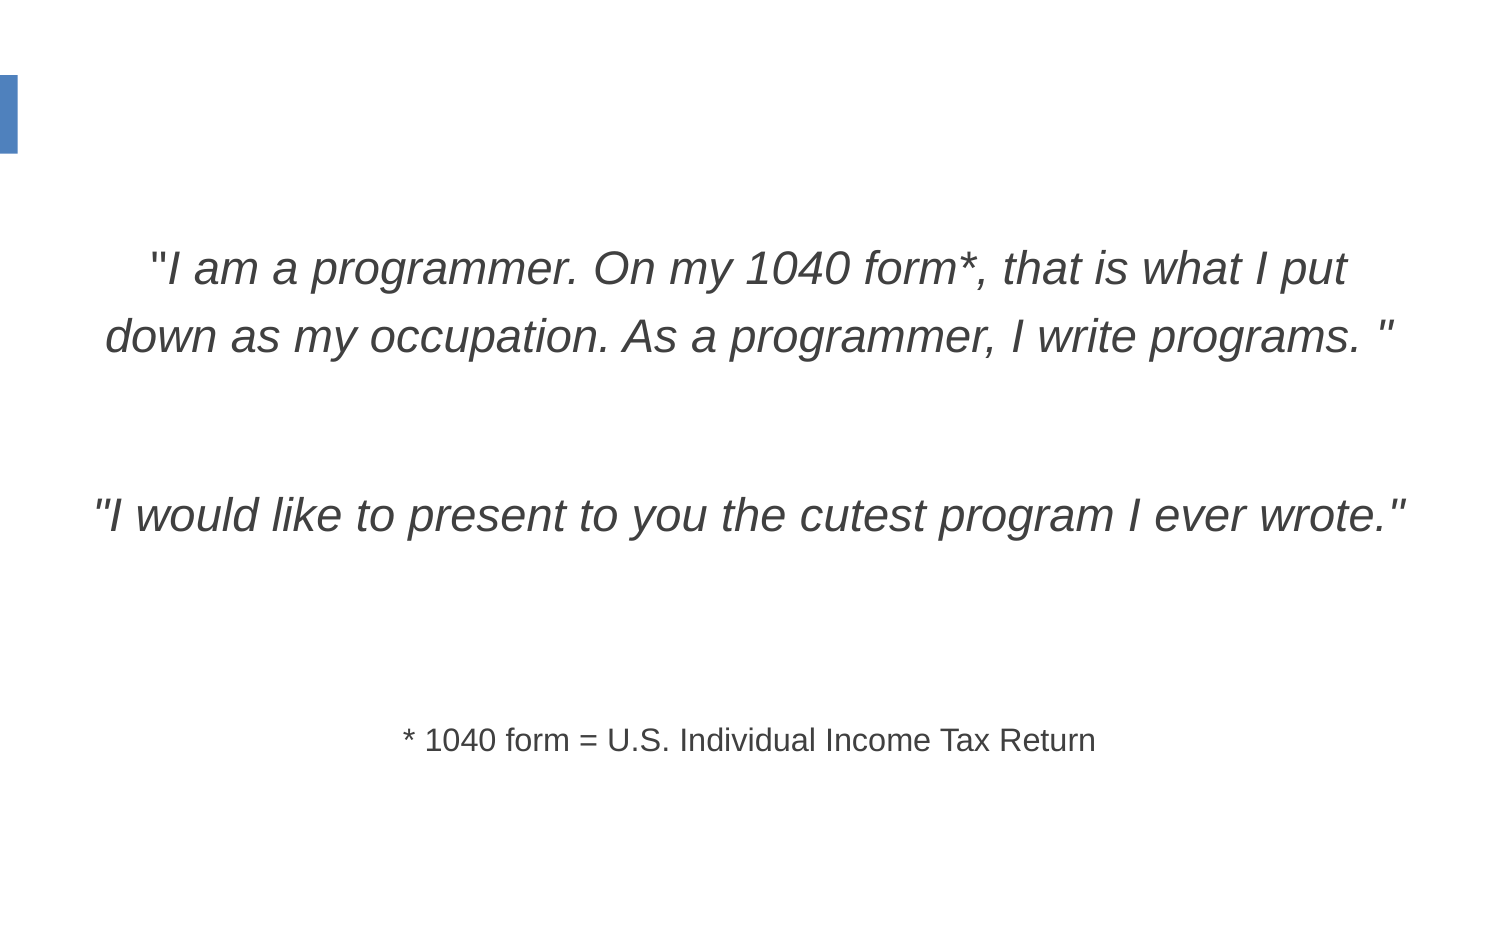

"I am a programmer. On my 1040 form*, that is what I put down as my occupation. As a programmer, I write programs. "

"I would like to present to you the cutest program I ever wrote."

* 1040 form = U.S. Individual Income Tax Return